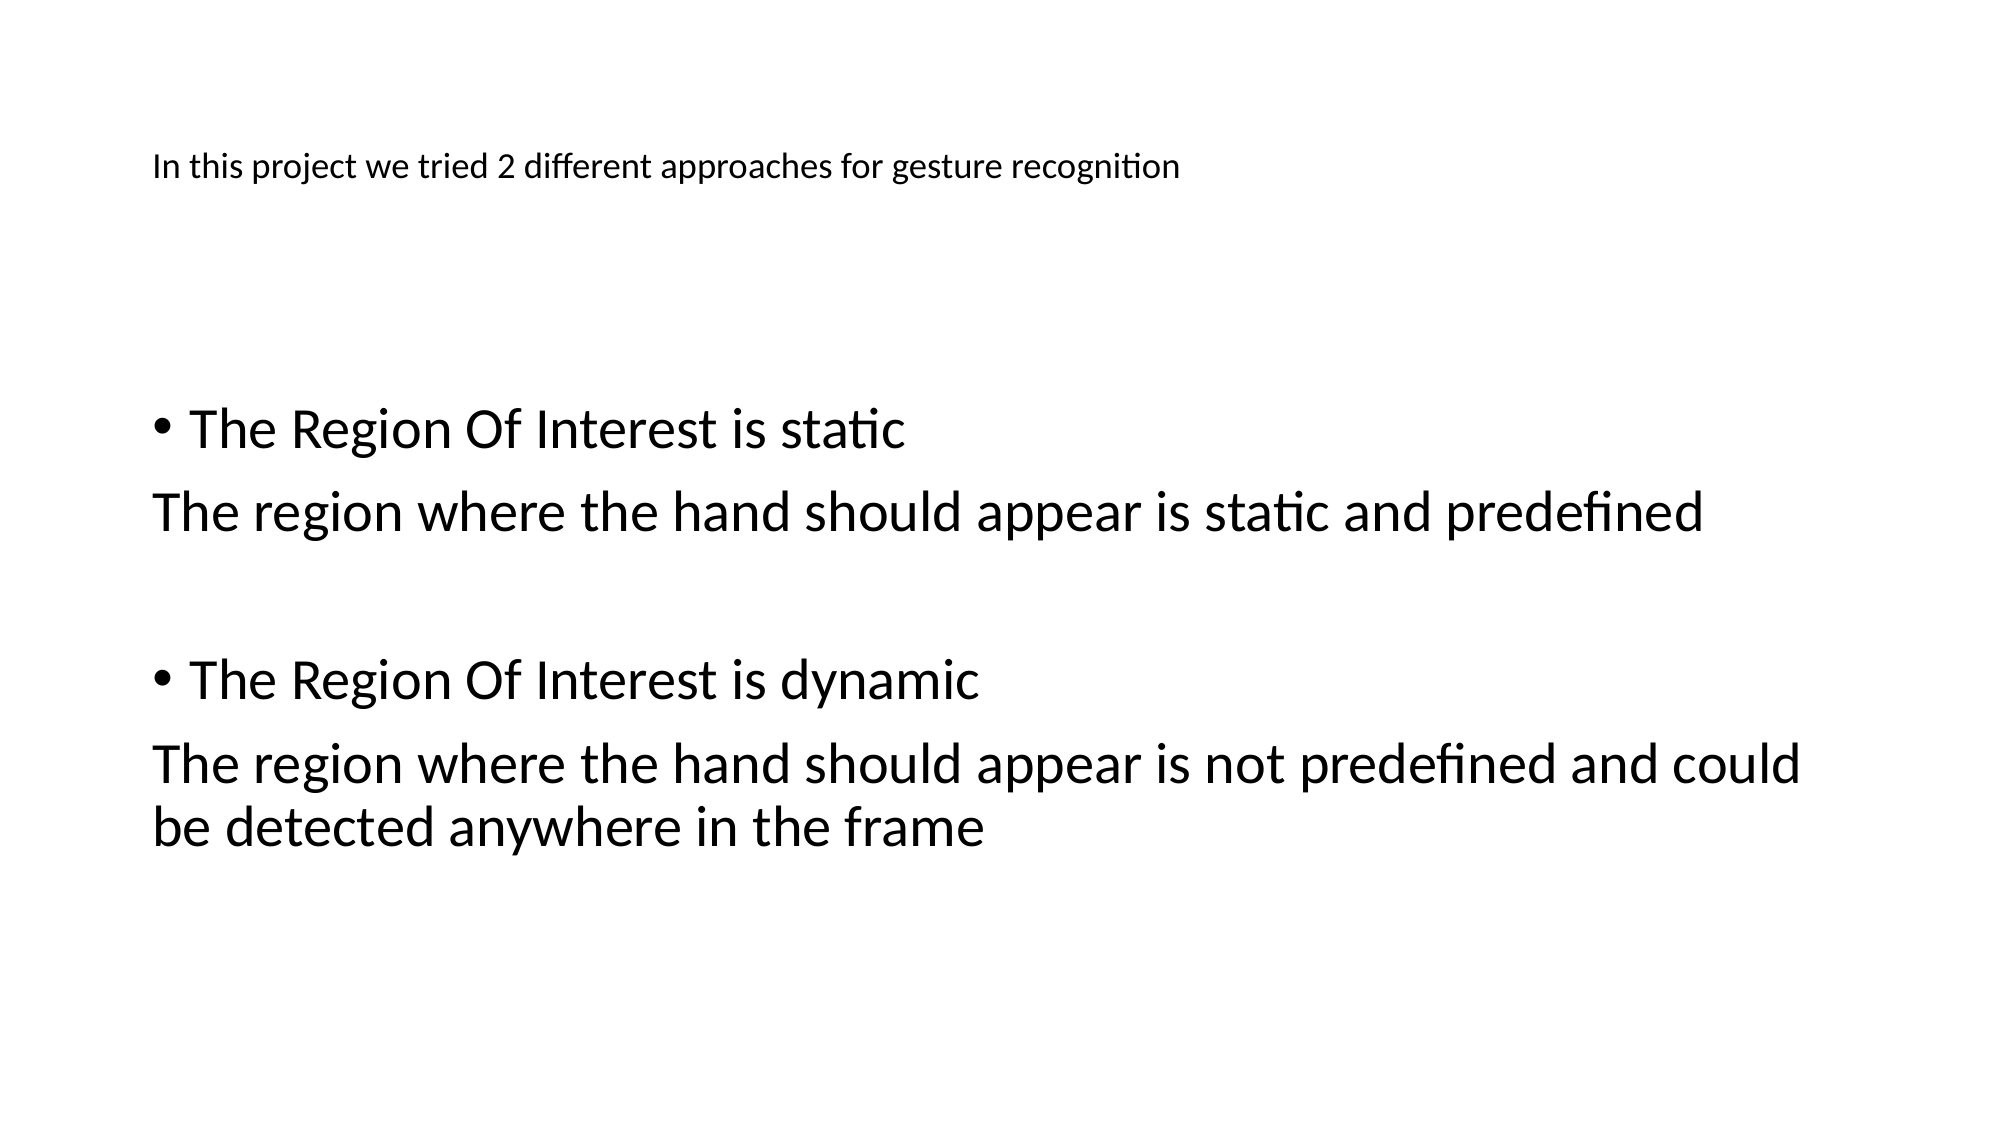

# In this project we tried 2 different approaches for gesture recognition

The Region Of Interest is static
The region where the hand should appear is static and predefined

The Region Of Interest is dynamic
The region where the hand should appear is not predefined and could be detected anywhere in the frame